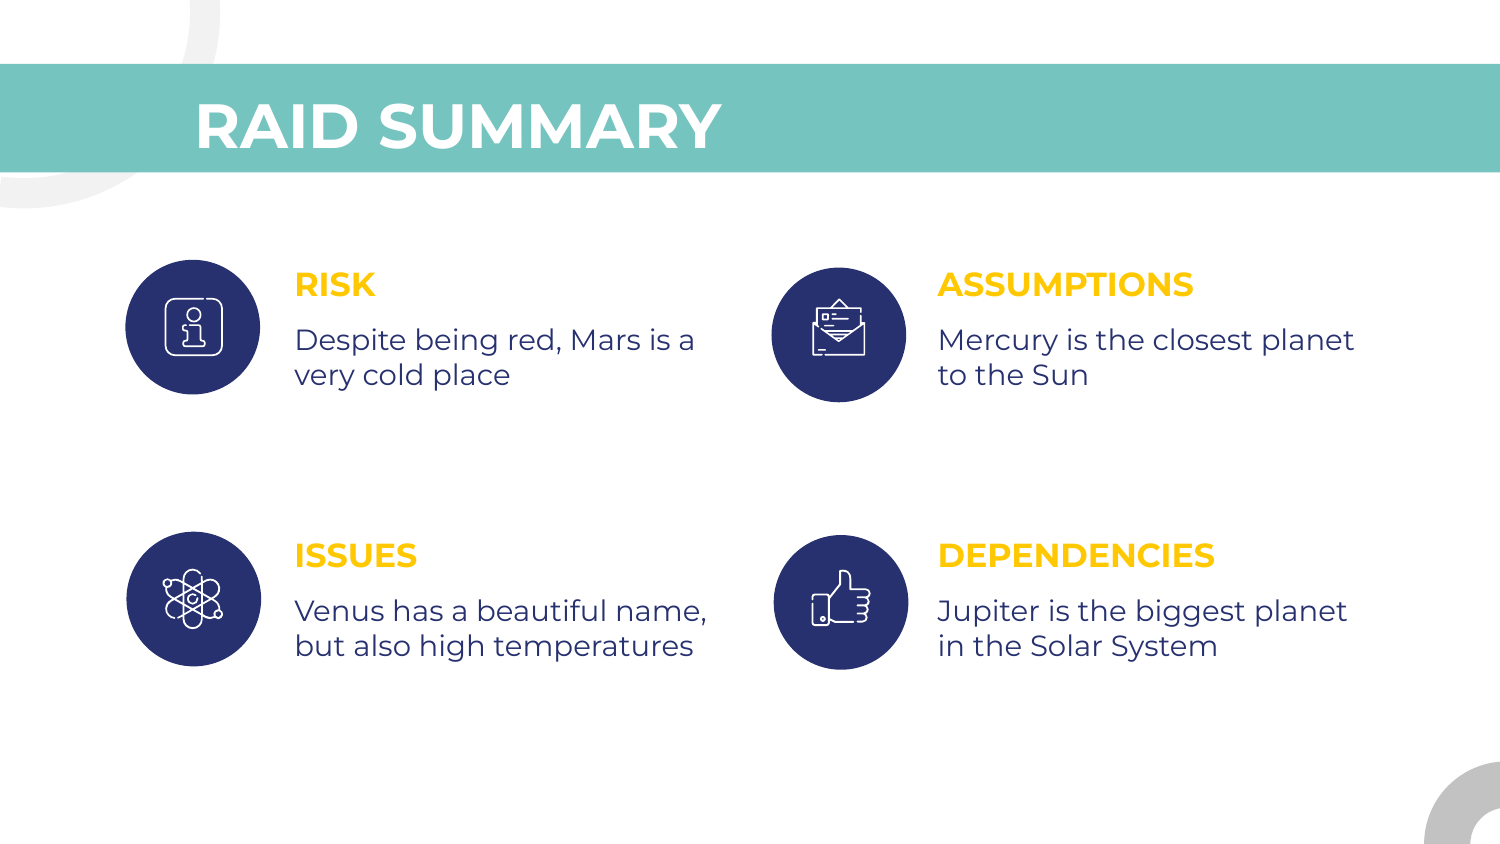

# RAID SUMMARY
RISK
ASSUMPTIONS

Despite being red, Mars is a very cold place
Mercury is the closest planet to the Sun
DEPENDENCIES

ISSUES

Jupiter is the biggest planet in the Solar System
Venus has a beautiful name, but also high temperatures